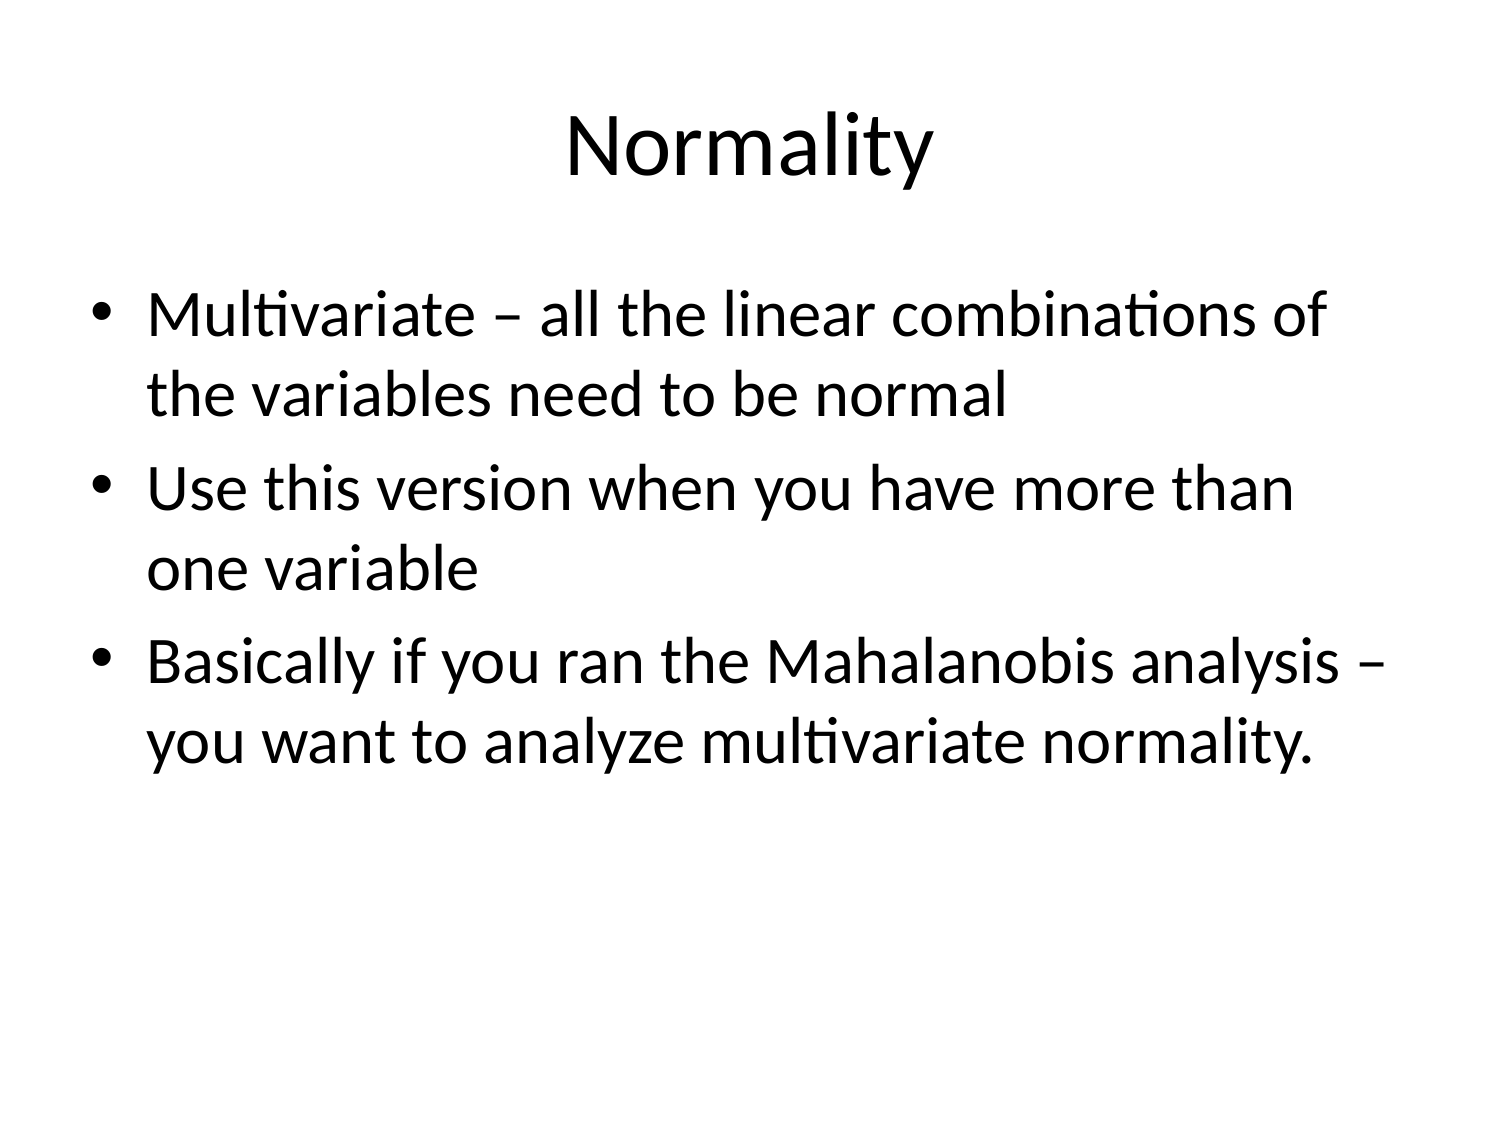

# Normality
Multivariate – all the linear combinations of the variables need to be normal
Use this version when you have more than one variable
Basically if you ran the Mahalanobis analysis – you want to analyze multivariate normality.